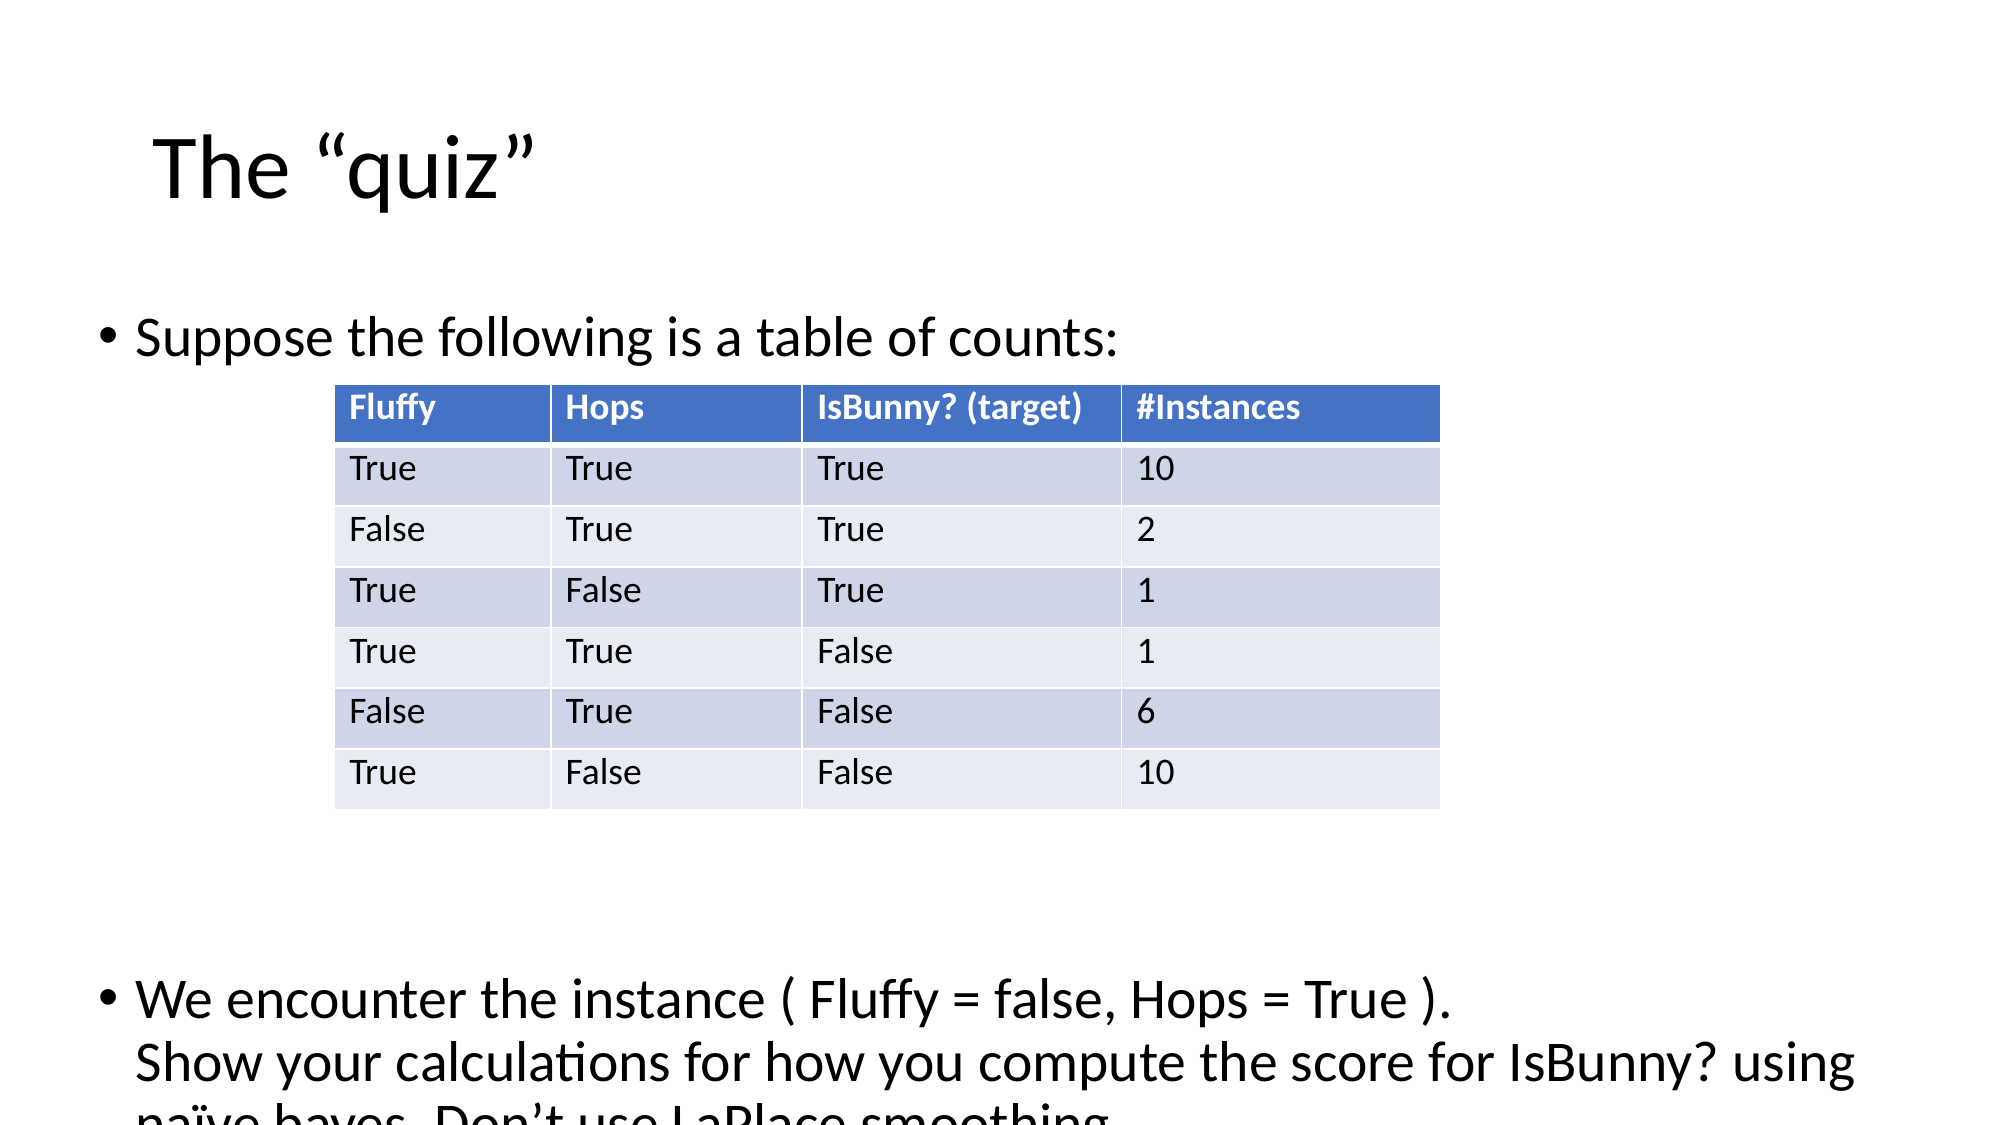

# The “quiz”
Suppose the following is a table of counts:

We encounter the instance ( Fluffy = false, Hops = True ).
Show your calculations for how you compute the score for IsBunny? using naïve bayes. Don’t use LaPlace smoothing
| Fluffy | Hops | IsBunny? (target) | #Instances |
| --- | --- | --- | --- |
| True | True | True | 10 |
| False | True | True | 2 |
| True | False | True | 1 |
| True | True | False | 1 |
| False | True | False | 6 |
| True | False | False | 10 |